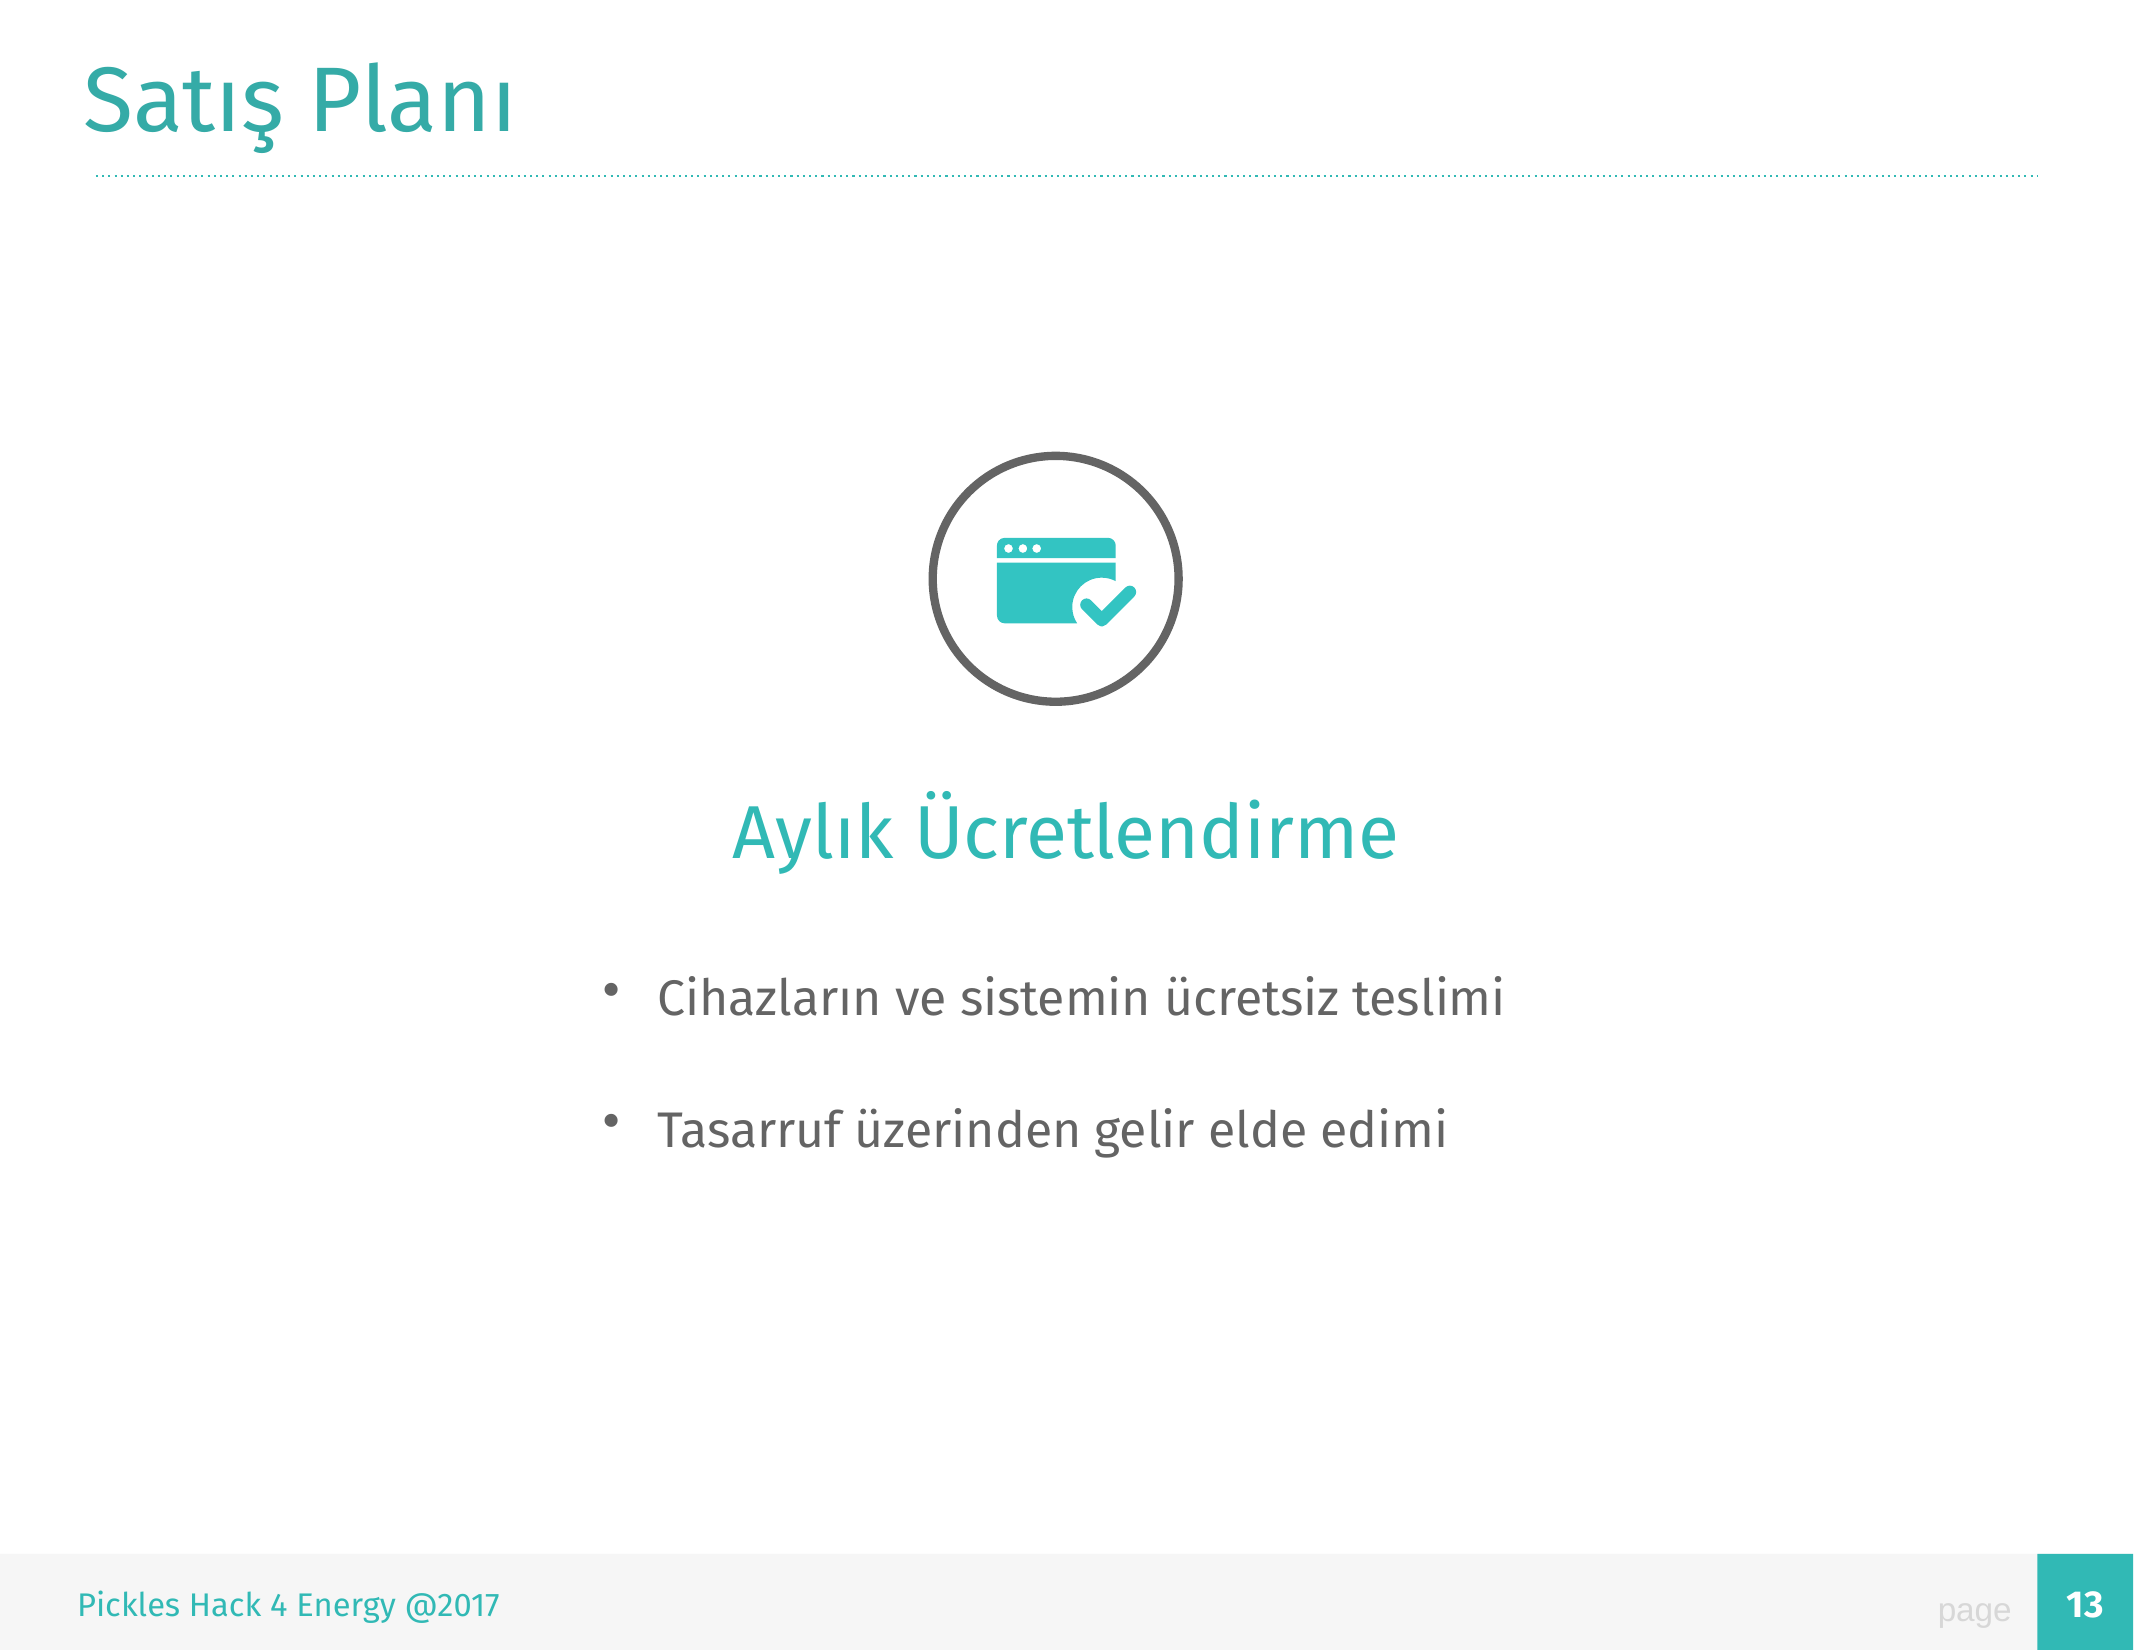

Satış Planı

Aylık Ücretlendirme
Cihazların ve sistemin ücretsiz teslimi

Tasarruf üzerinden gelir elde edimi
13
Pickles Hack 4 Energy @2017